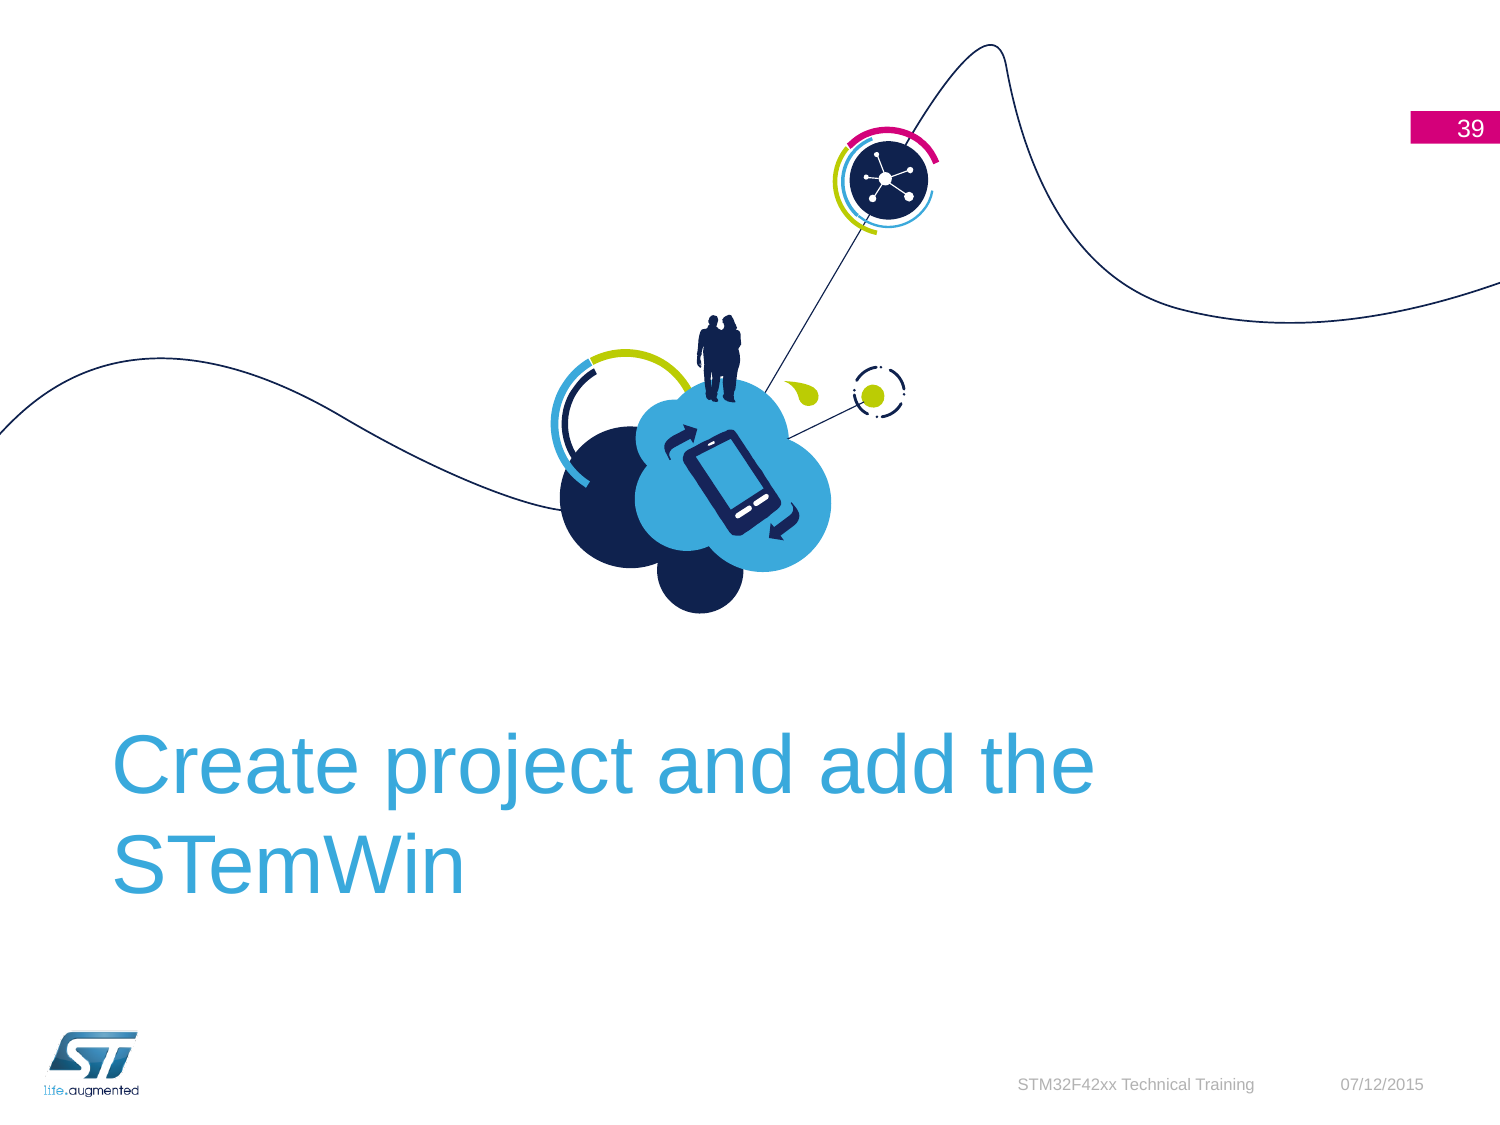

39
# Create project and add the STemWin
STM32F42xx Technical Training
07/12/2015